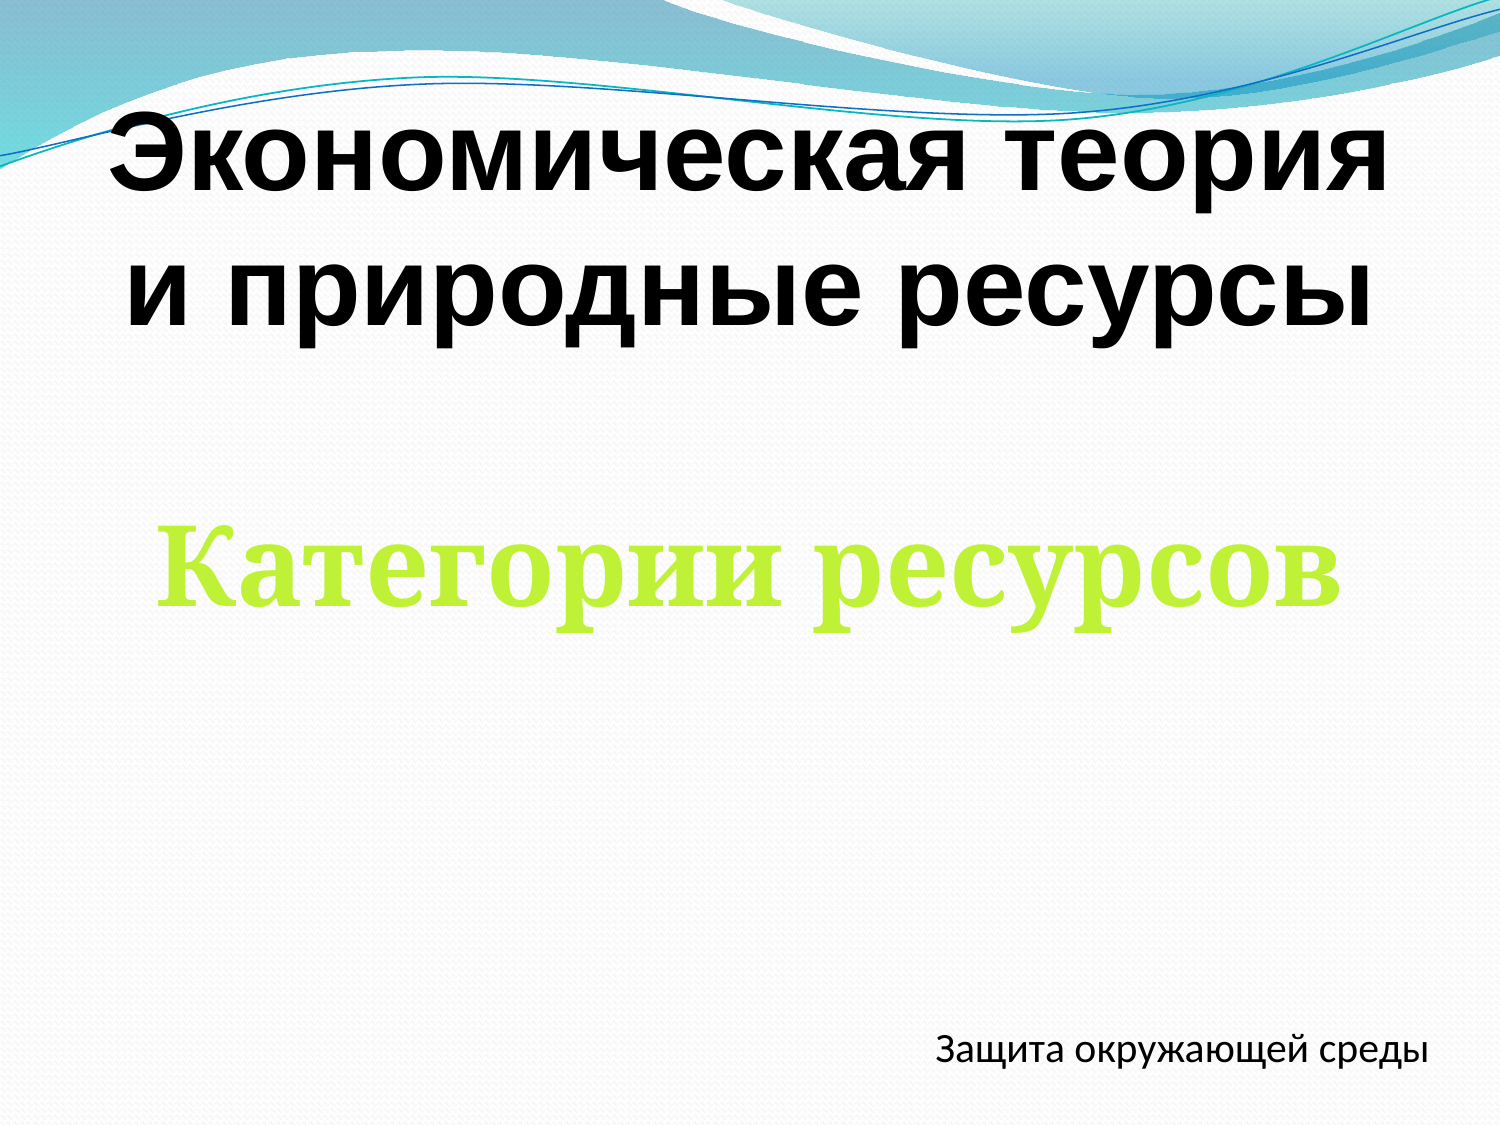

Экономическая теория и природные ресурсы
Категории ресурсов
Защита окружающей среды